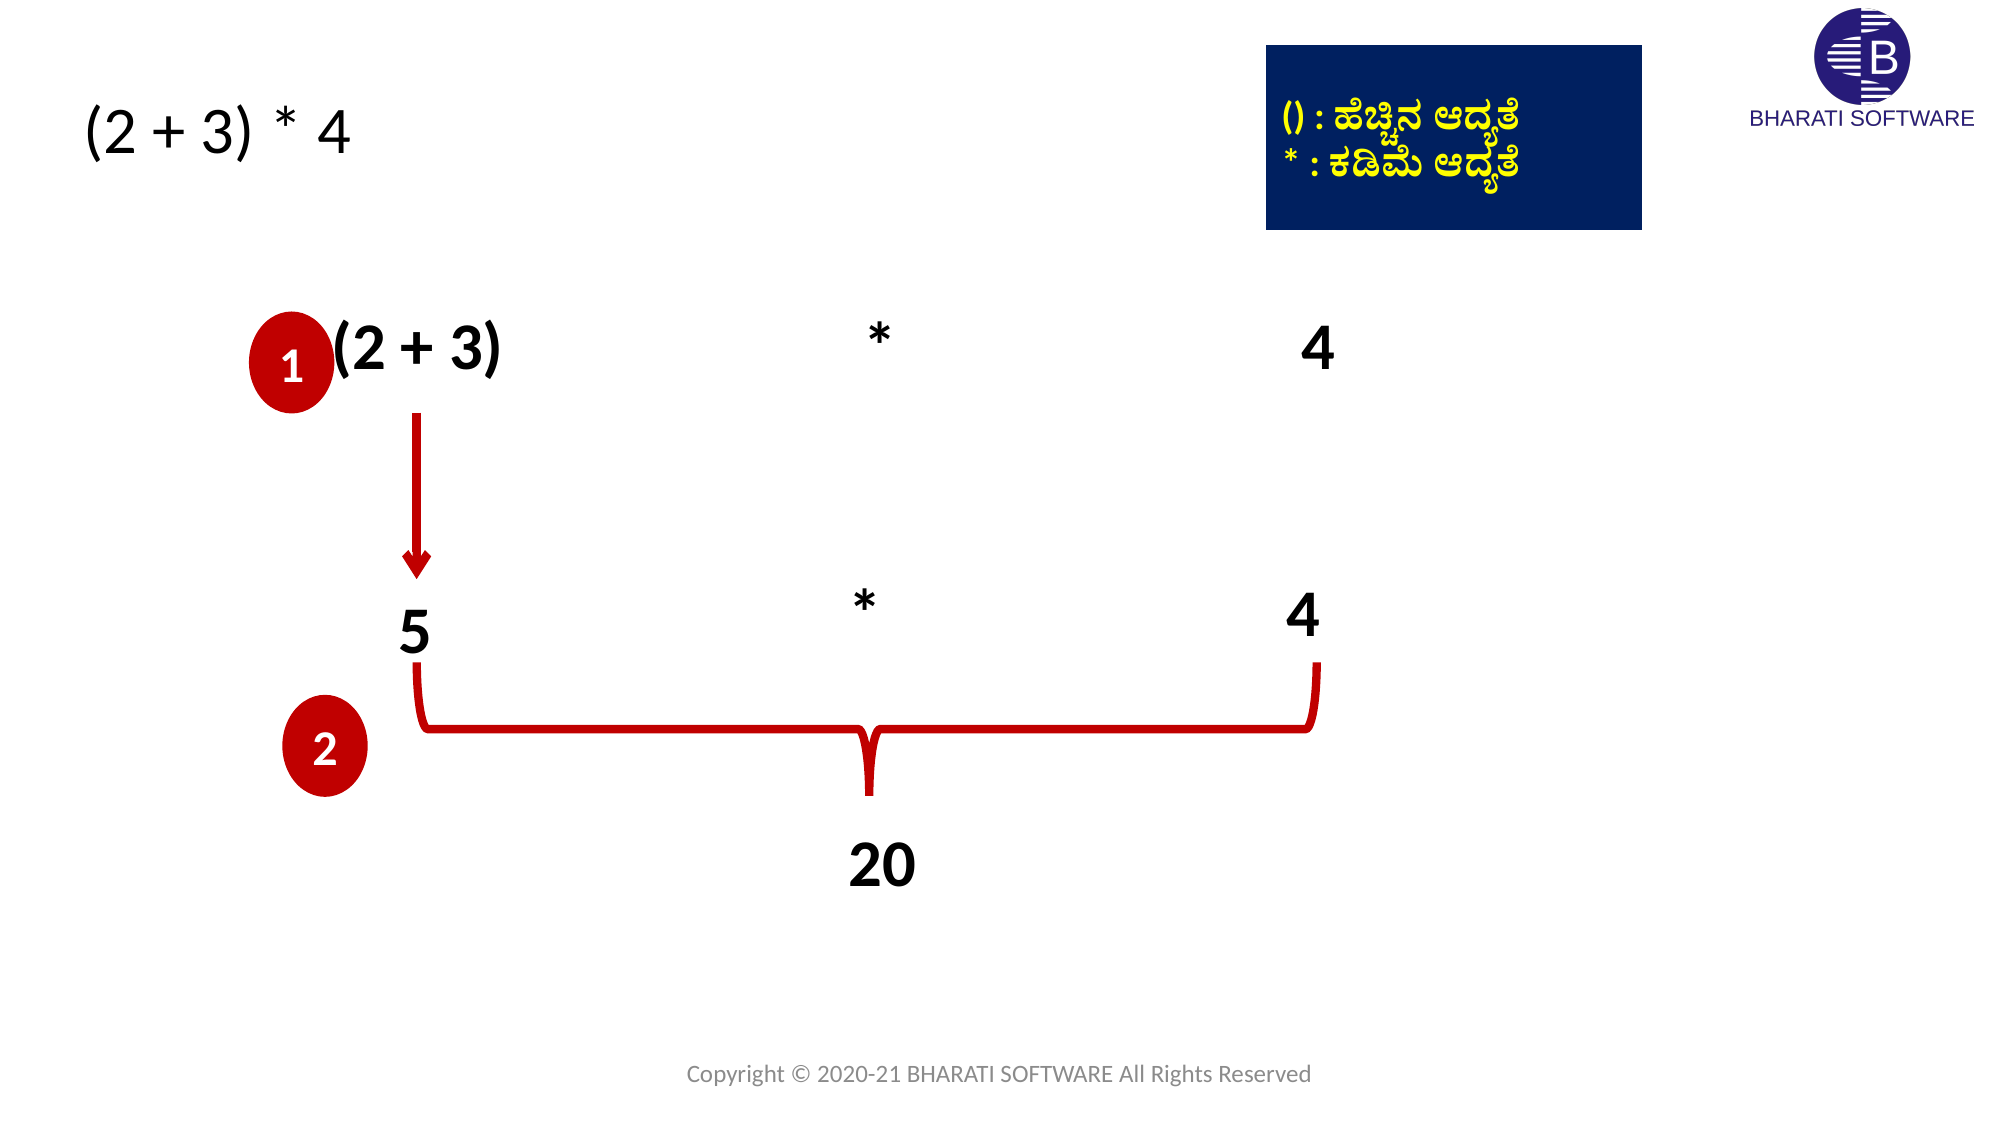

() : ಹೆಚ್ಚಿನ ಆದ್ಯತೆ
* : ಕಡಿಮೆ ಆದ್ಯತೆ
(2 + 3) * 4

(2 + 3)                        *                           4
1
*                           4
5
2
20
Copyright © 2020-21 BHARATI SOFTWARE All Rights Reserved